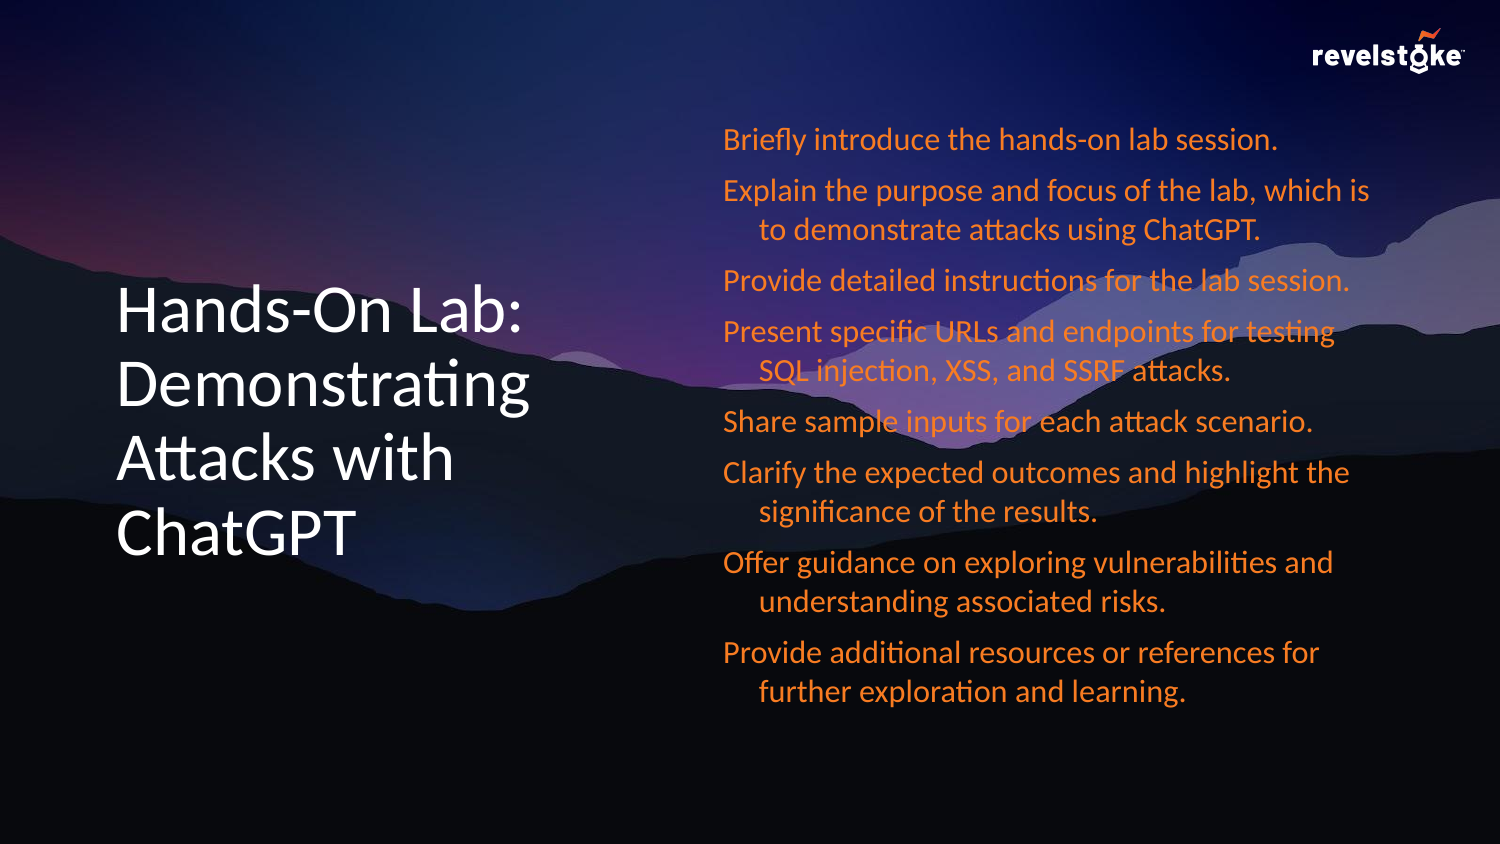

# Hands-On Lab: Demonstrating Attacks with ChatGPT
Briefly introduce the hands-on lab session.
Explain the purpose and focus of the lab, which is to demonstrate attacks using ChatGPT.
Provide detailed instructions for the lab session.
Present specific URLs and endpoints for testing SQL injection, XSS, and SSRF attacks.
Share sample inputs for each attack scenario.
Clarify the expected outcomes and highlight the significance of the results.
Offer guidance on exploring vulnerabilities and understanding associated risks.
Provide additional resources or references for further exploration and learning.